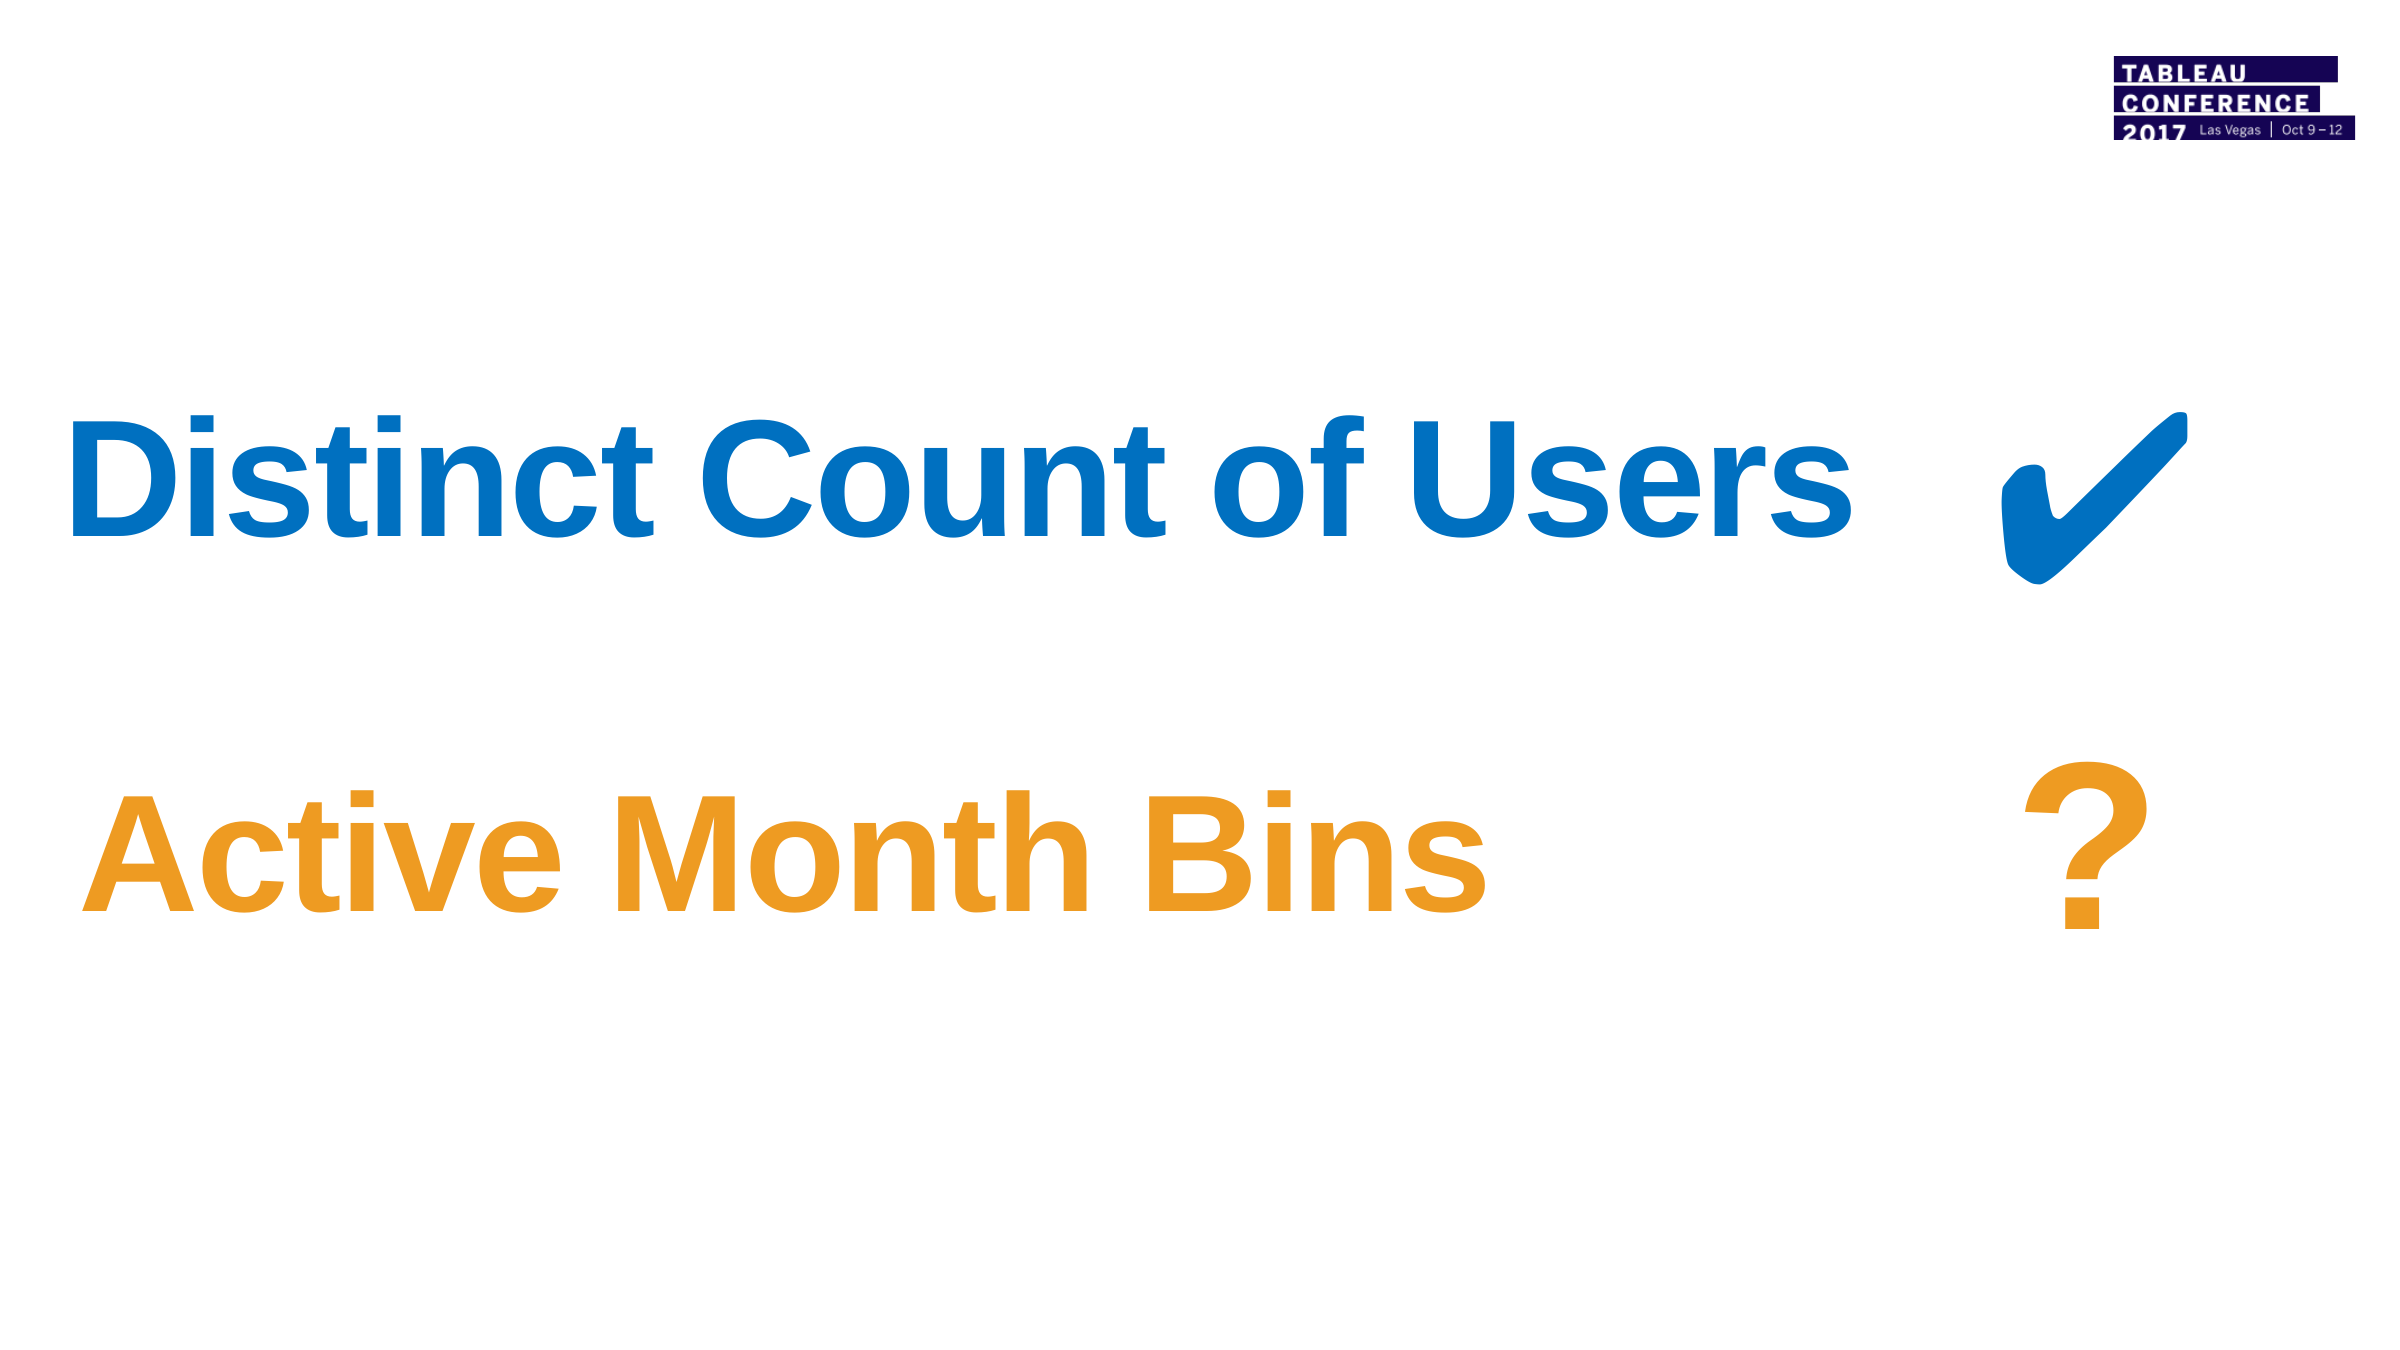

✔
Distinct Count of Users
?
Active Month Bins